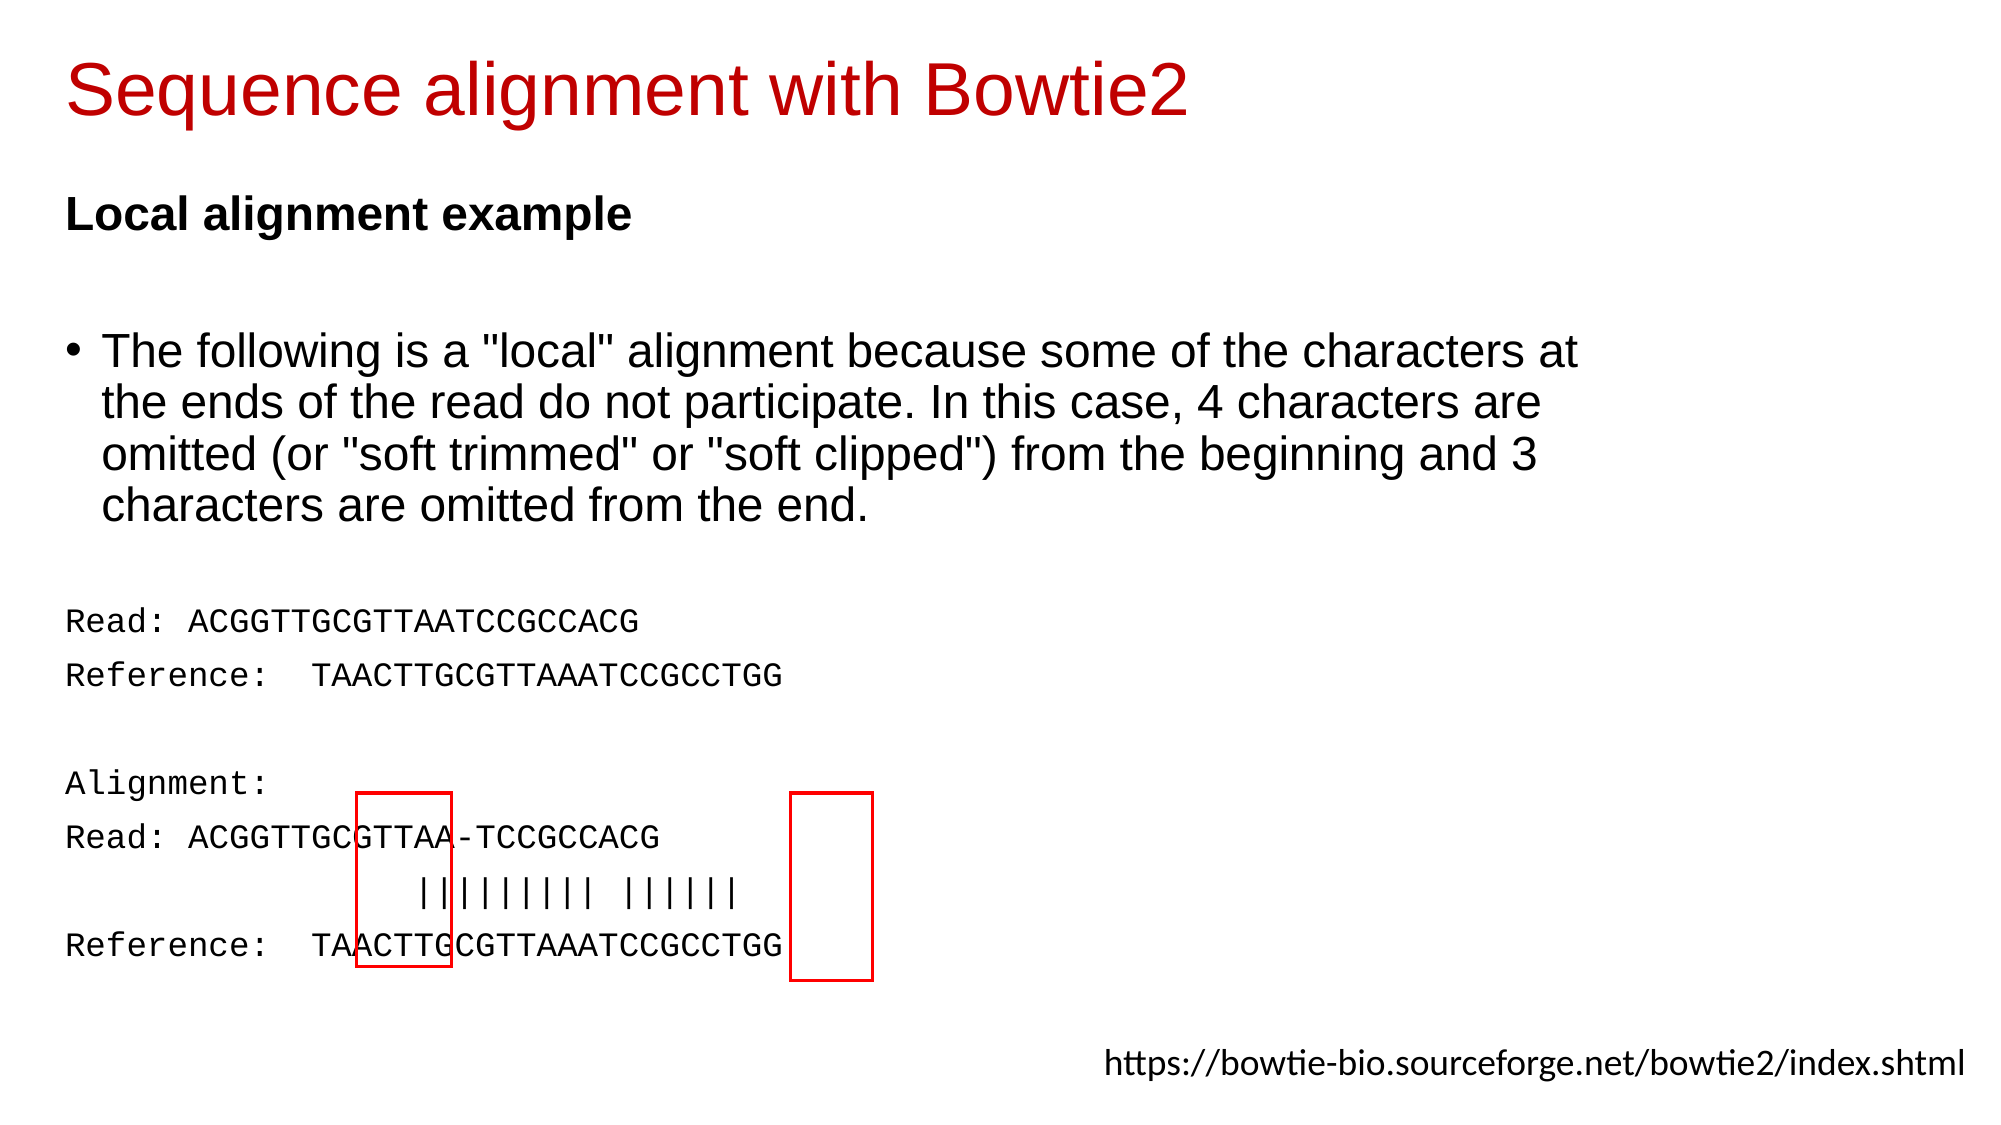

Sequence alignment with Bowtie2
Local alignment example

The following is a "local" alignment because some of the characters at the ends of the read do not participate. In this case, 4 characters are omitted (or "soft trimmed" or "soft clipped") from the beginning and 3 characters are omitted from the end.

Read:		ACGGTTGCGTTAATCCGCCACG
Reference:	TAACTTGCGTTAAATCCGCCTGG

Alignment:
Read:		ACGGTTGCGTTAA-TCCGCCACG
	           ||||||||| ||||||
Reference: 	TAACTTGCGTTAAATCCGCCTGG

https://bowtie-bio.sourceforge.net/bowtie2/index.shtml